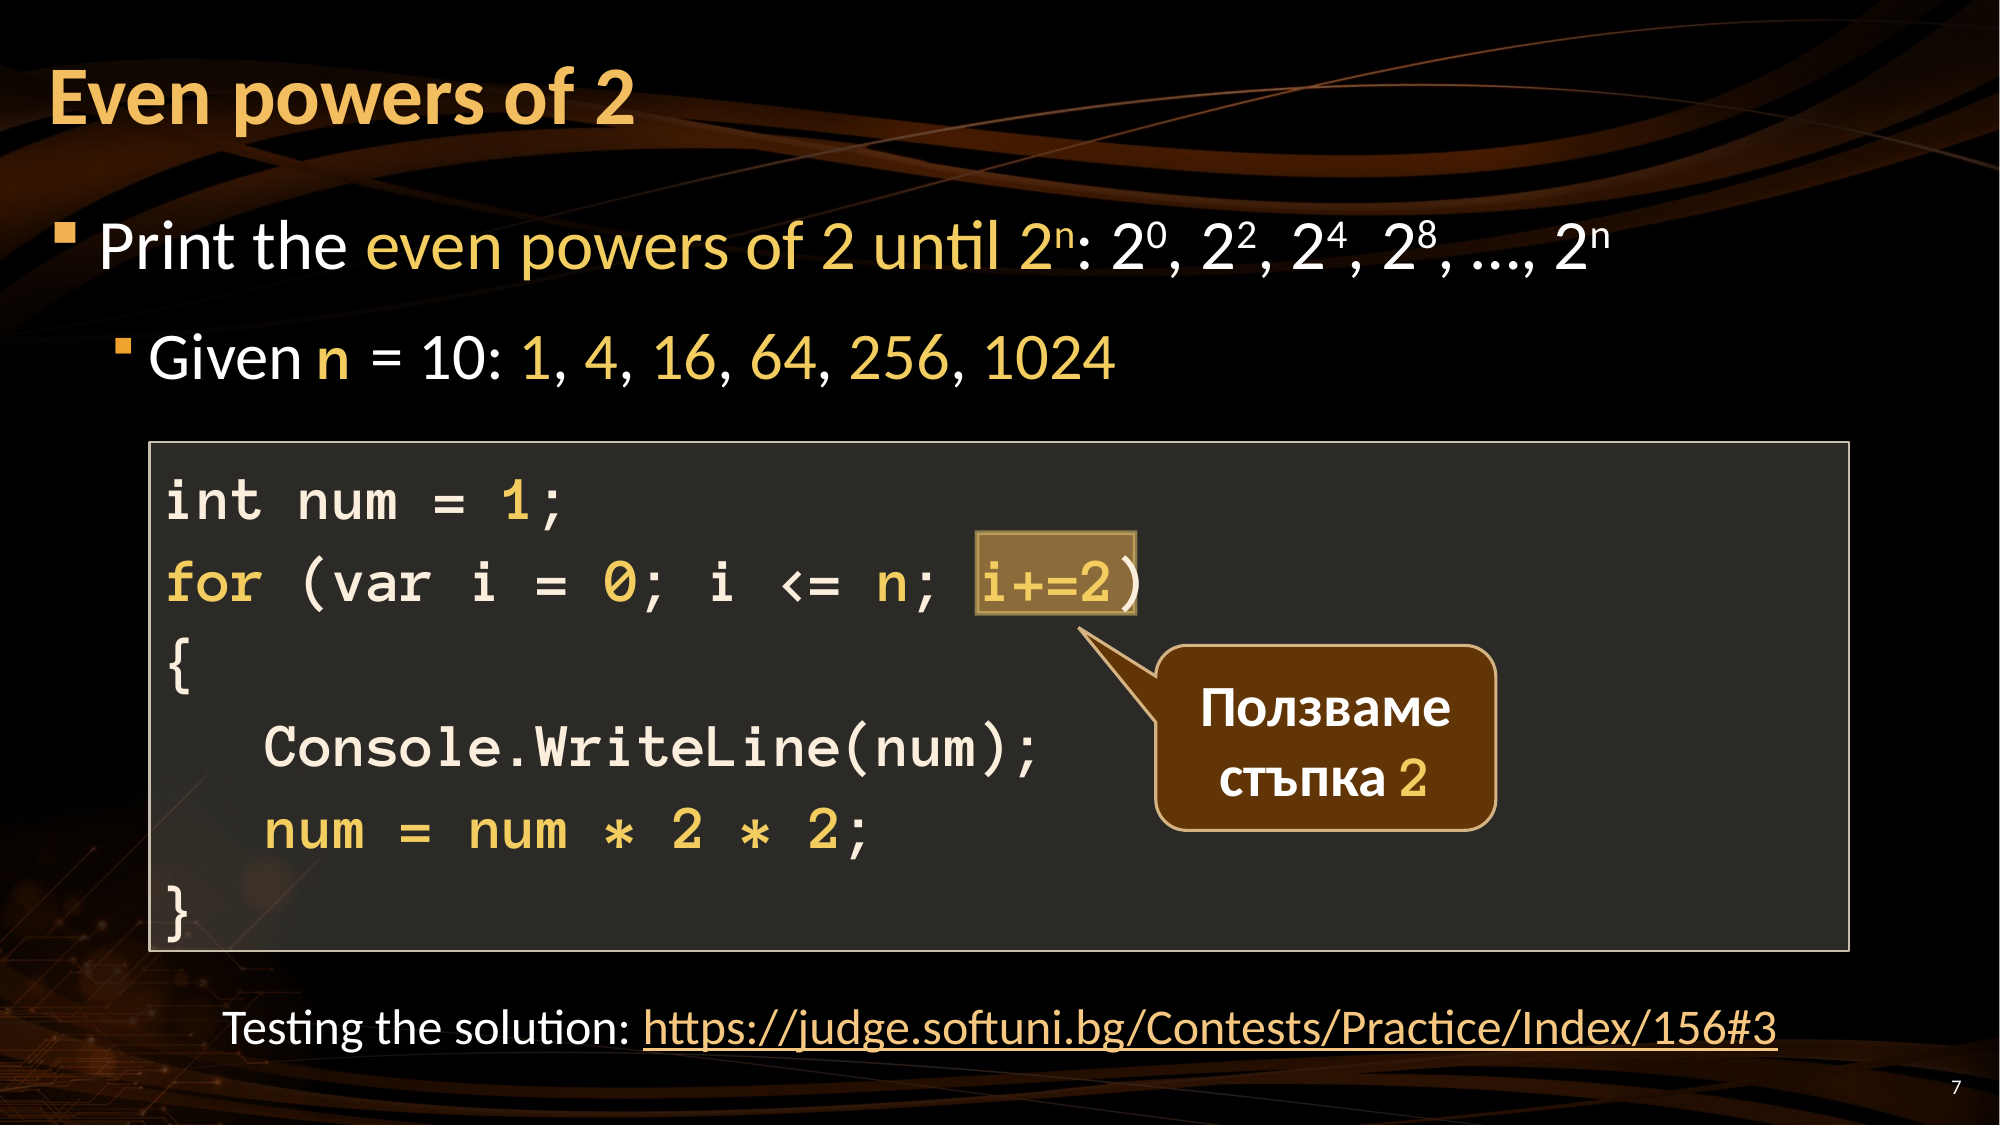

# Even powers of 2
Print the even powers of 2 until 2n: 20, 22, 24, 28, …, 2n
Given n = 10: 1, 4, 16, 64, 256, 1024

int num = 1;
for (var i = 0; i <= n; i+=2)
{
   Console.WriteLine(num);
   num = num * 2 * 2;
}

Ползваме стъпка 2
Testing the solution: https://judge.softuni.bg/Contests/Practice/Index/156#3
7